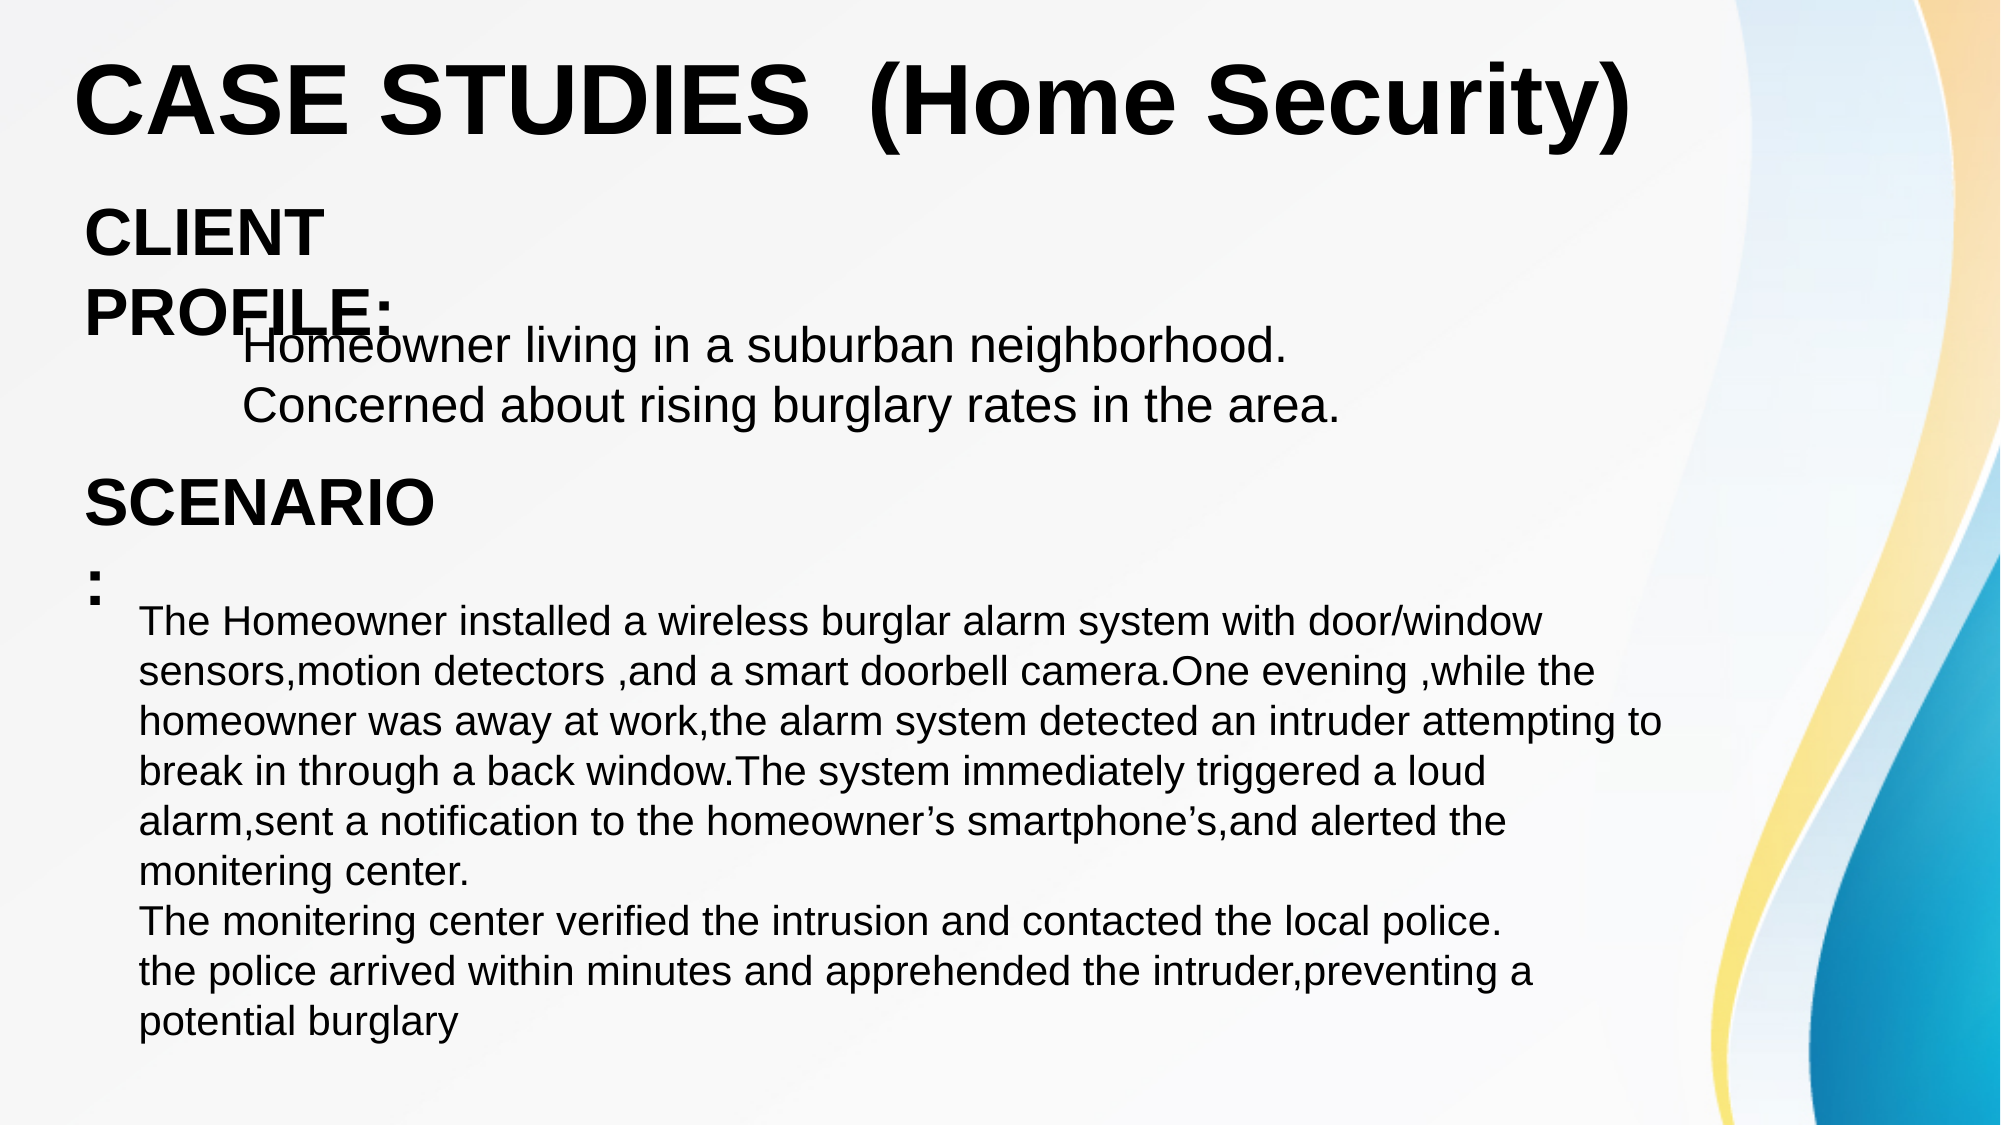

CASE STUDIES  (Home Security)
CLIENT PROFILE:
Homeowner living in a suburban neighborhood.
Concerned about rising burglary rates in the area.
SCENARIO:
The Homeowner installed a wireless burglar alarm system with door/window sensors,motion detectors ,and a smart doorbell camera.One evening ,while the homeowner was away at work,the alarm system detected an intruder attempting to break in through a back window.The system immediately triggered a loud alarm,sent a notification to the homeowner’s smartphone’s,and alerted the monitering center.
The monitering center verified the intrusion and contacted the local police.
the police arrived within minutes and apprehended the intruder,preventing a
potential burglary